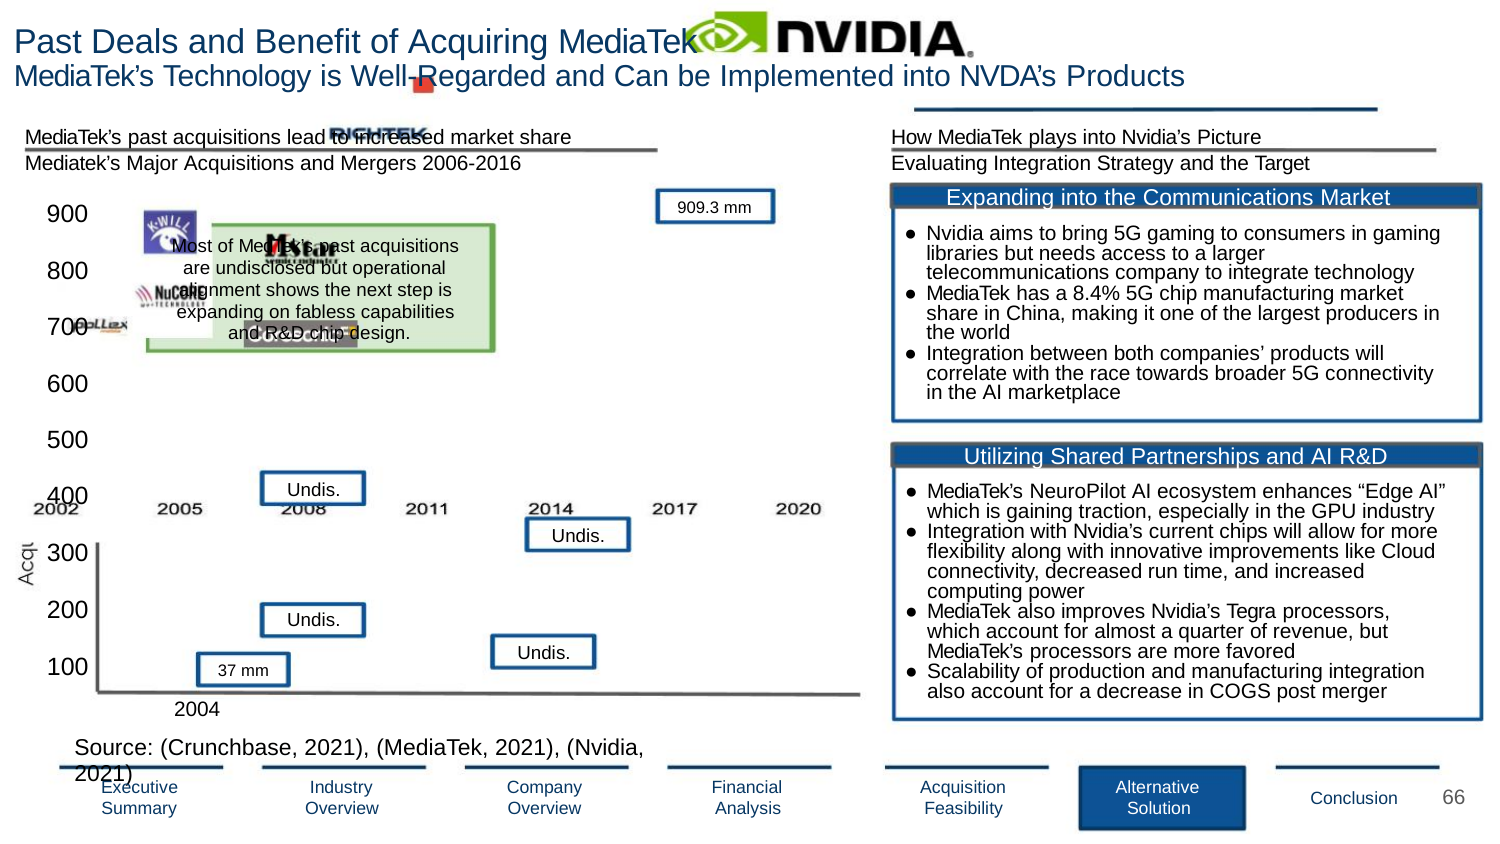

Past Deals and Beneﬁt of Acquiring MediaTek
MediaTek’s Technology is Well-Regarded and Can be Implemented into NVDA’s Products
MediaTek’s past acquisitions lead to increased market share
How MediaTek plays into Nvidia’s Picture
Mediatek’s Major Acquisitions and Mergers 2006-2016
Evaluating Integration Strategy and the Target
Expanding into the Communications Market
909.3 mm
900
● Nvidia aims to bring 5G gaming to consumers in gaming
libraries but needs access to a larger
Most of MedTek’s past acquisitions
800
700
600
500
400
300
200
100
are undisclosed but operational
alignment shows the next step is
expanding on fabless capabilities
and R&D chip design.
telecommunications company to integrate technology
● MediaTek has a 8.4% 5G chip manufacturing market
share in China, making it one of the largest producers in
the world
● Integration between both companies’ products will
correlate with the race towards broader 5G connectivity
in the AI marketplace
Utilizing Shared Partnerships and AI R&D
Undis.
Undis.
● MediaTek’s NeuroPilot AI ecosystem enhances “Edge AI”
which is gaining traction, especially in the GPU industry
● Integration with Nvidia’s current chips will allow for more
ﬂexibility along with innovative improvements like Cloud
connectivity, decreased run time, and increased
computing power
● MediaTek also improves Nvidia’s Tegra processors,
which account for almost a quarter of revenue, but
MediaTek’s processors are more favored
● Scalability of production and manufacturing integration
also account for a decrease in COGS post merger
Undis.
Undis.
37 mm
2004
Source: (Crunchbase, 2021), (MediaTek, 2021), (Nvidia, 2021)
Executive
Summary
Industry
Overview
Company
Overview
Financial
Analysis
Acquisition
Feasibility
Alternative
Solution
66
Conclusion